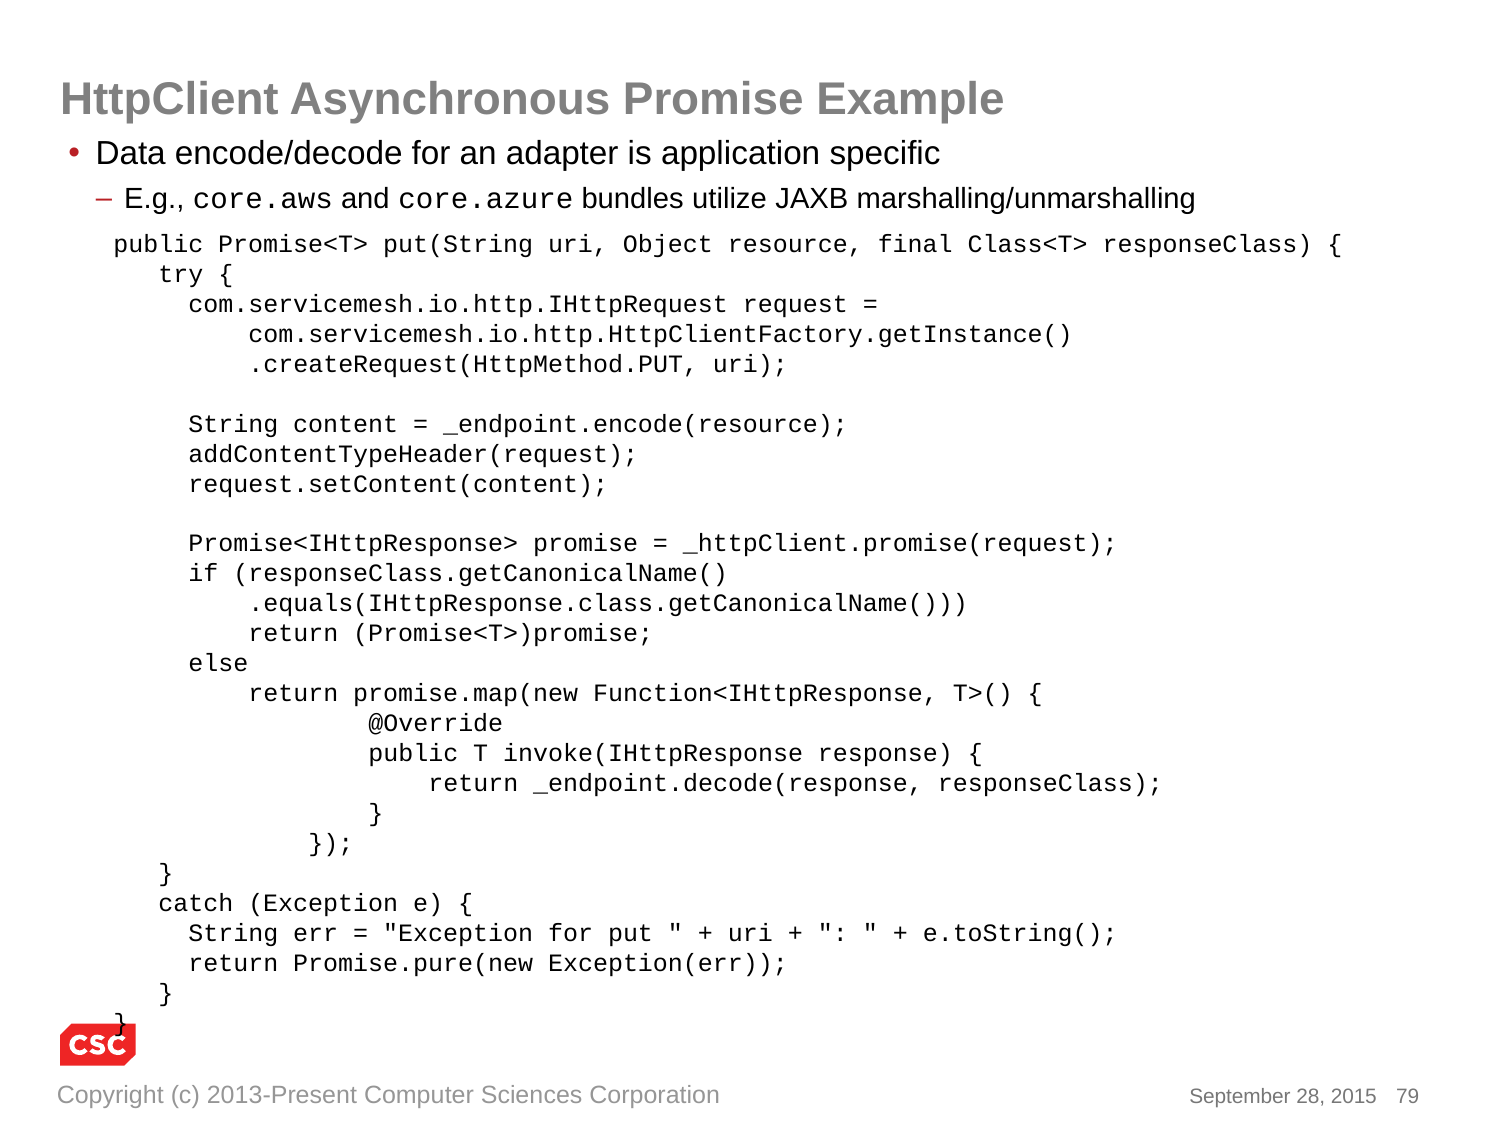

# HttpClient Asynchronous Promise Example
Data encode/decode for an adapter is application specific
E.g., core.aws and core.azure bundles utilize JAXB marshalling/unmarshalling
   public Promise<T> put(String uri, Object resource, final Class<T> responseClass) {
      try {
        com.servicemesh.io.http.IHttpRequest request =
            com.servicemesh.io.http.HttpClientFactory.getInstance()
            .createRequest(HttpMethod.PUT, uri);

        String content = _endpoint.encode(resource);
        addContentTypeHeader(request);
        request.setContent(content);

        Promise<IHttpResponse> promise = _httpClient.promise(request);
        if (responseClass.getCanonicalName()
            .equals(IHttpResponse.class.getCanonicalName()))
            return (Promise<T>)promise;
        else
            return promise.map(new Function<IHttpResponse, T>() {
                    @Override
                    public T invoke(IHttpResponse response) {
                        return _endpoint.decode(response, responseClass);
                    }
                });
      }
      catch (Exception e) {
        String err = "Exception for put " + uri + ": " + e.toString();
        return Promise.pure(new Exception(err));
      }
   }